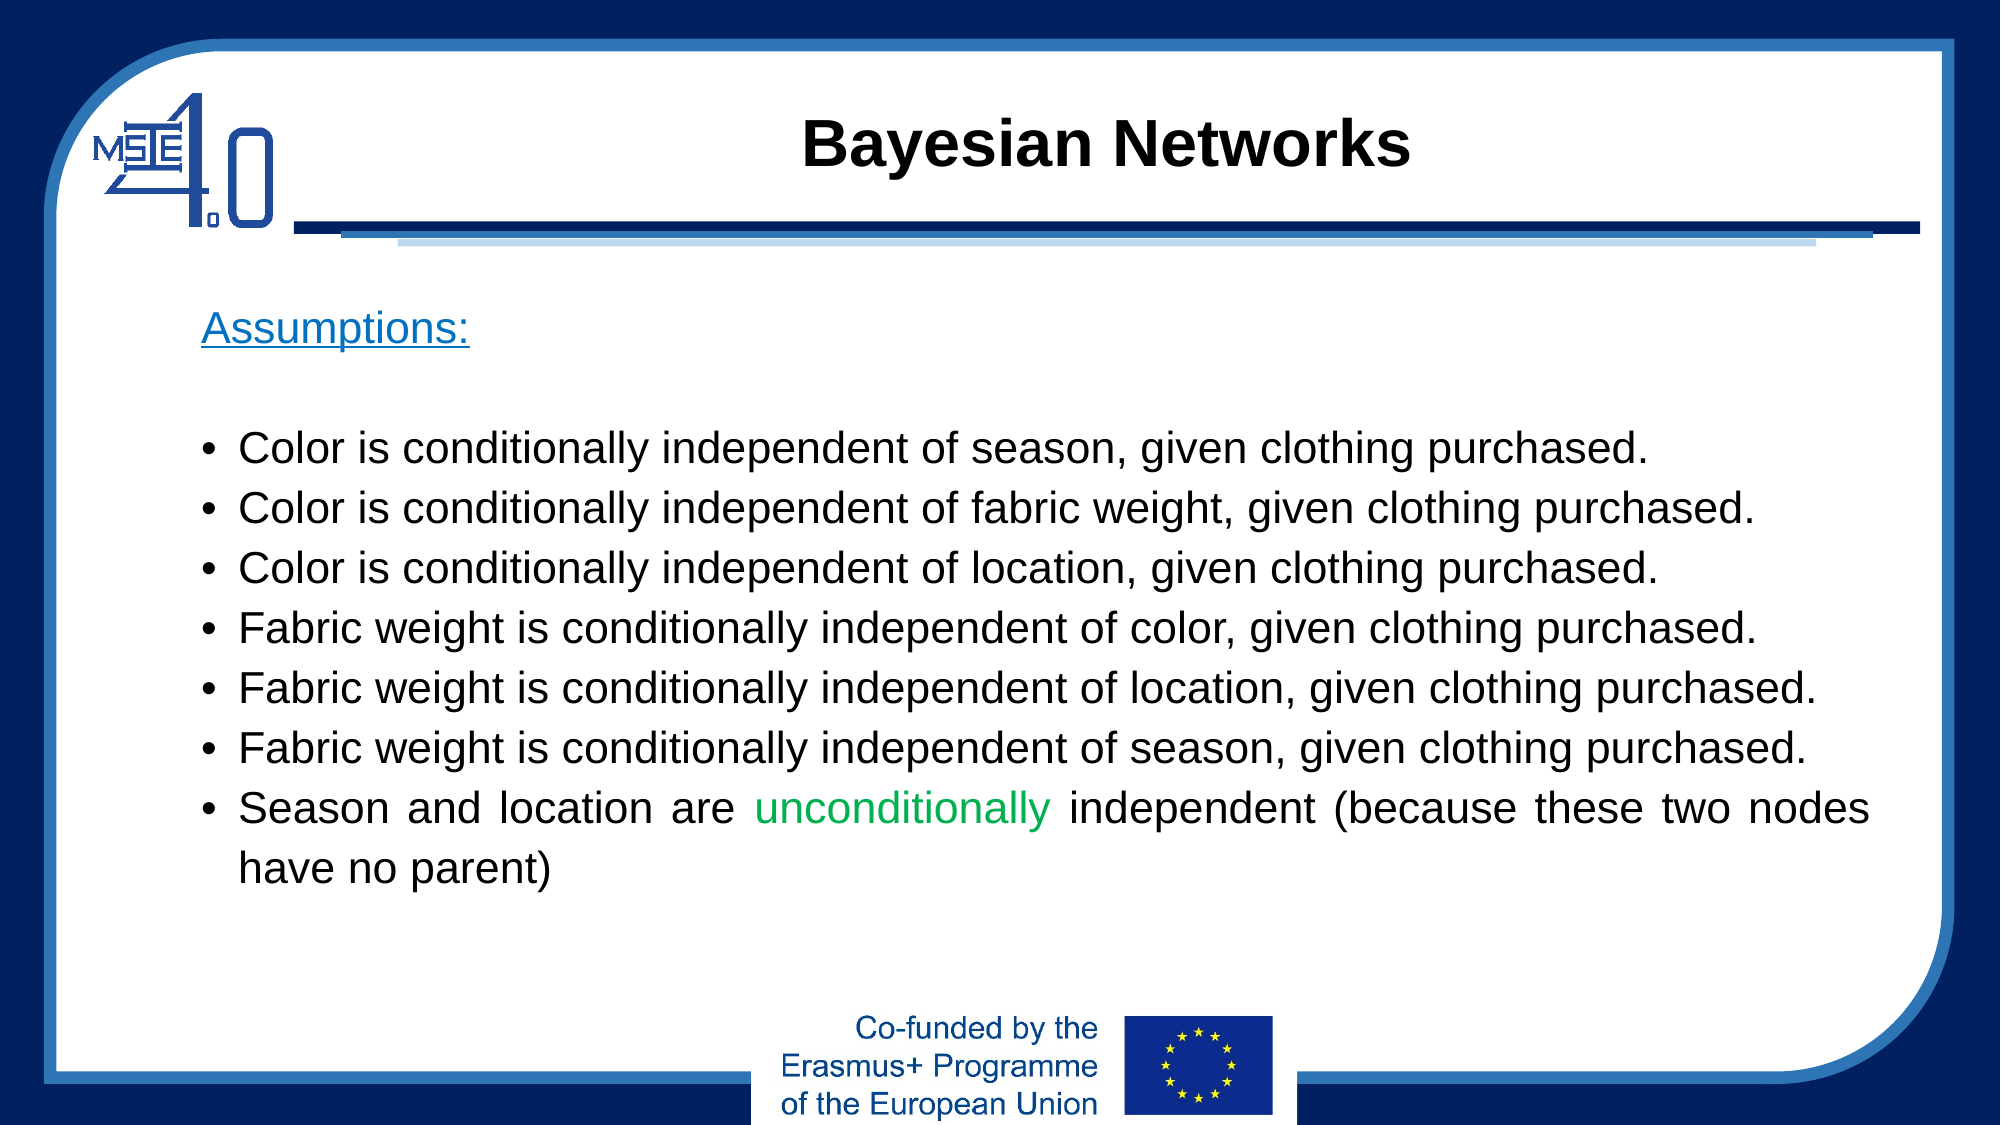

# Bayesian Networks
Assumptions:

Color is conditionally independent of season, given clothing purchased.
Color is conditionally independent of fabric weight, given clothing purchased.
Color is conditionally independent of location, given clothing purchased.
Fabric weight is conditionally independent of color, given clothing purchased.
Fabric weight is conditionally independent of location, given clothing purchased.
Fabric weight is conditionally independent of season, given clothing purchased.
Season and location are unconditionally independent (because these two nodes have no parent)